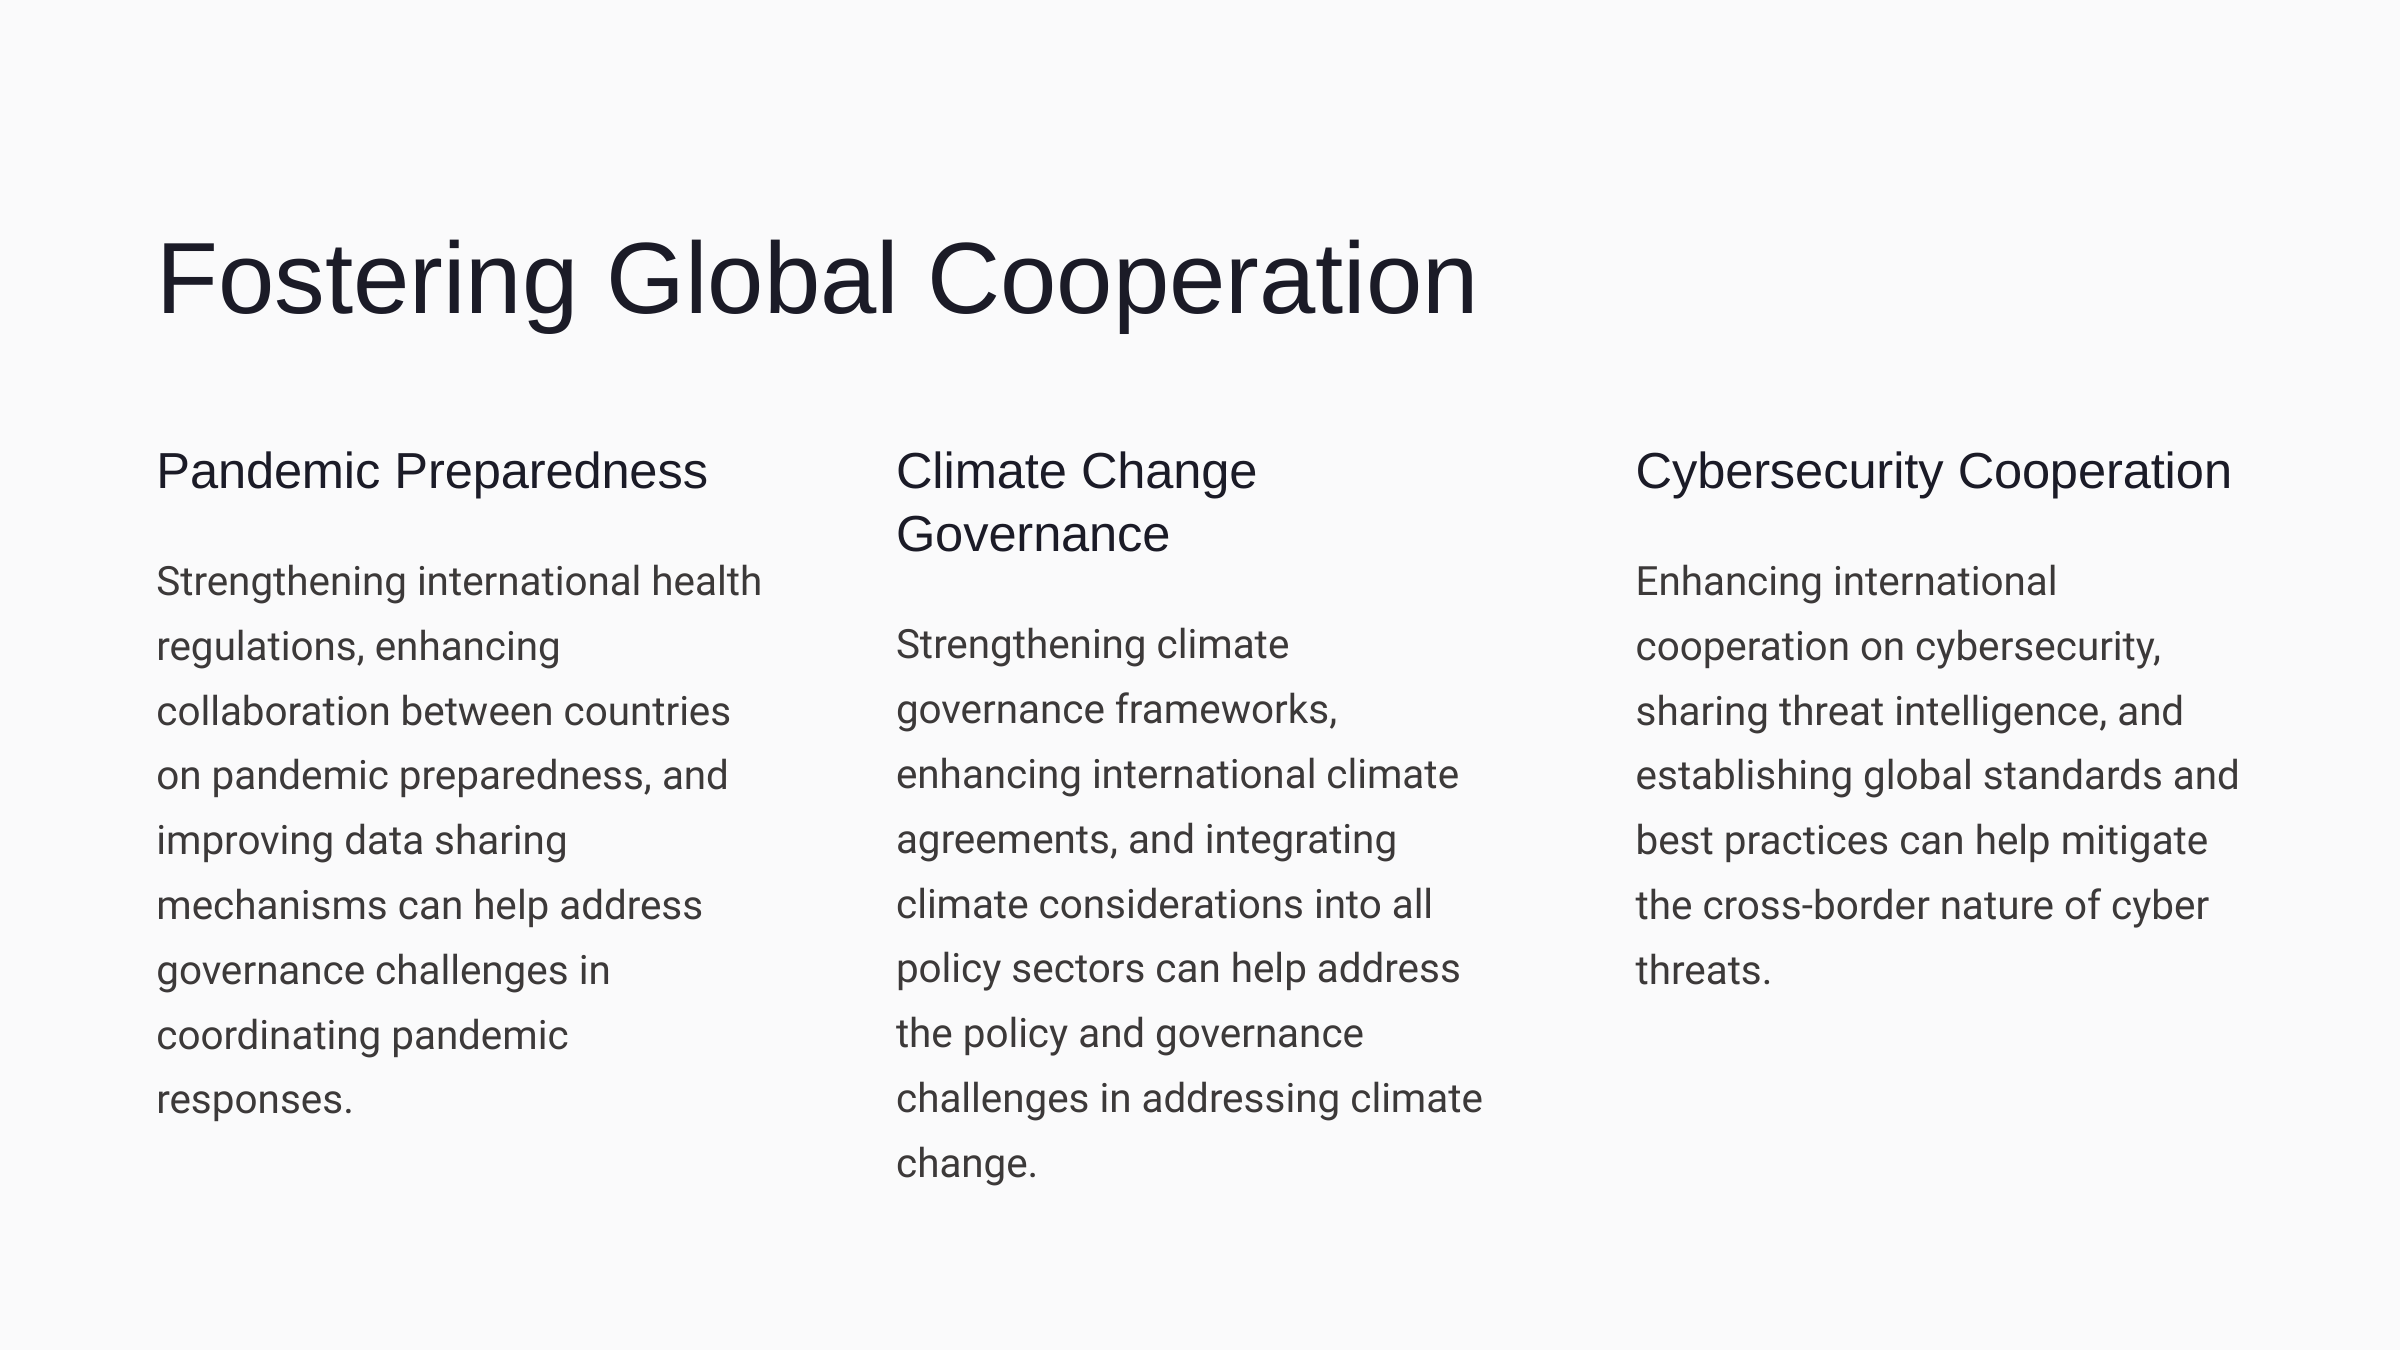

Fostering Global Cooperation
Pandemic Preparedness
Climate Change Governance
Cybersecurity Cooperation
Strengthening international health regulations, enhancing collaboration between countries on pandemic preparedness, and improving data sharing mechanisms can help address governance challenges in coordinating pandemic responses.
Enhancing international cooperation on cybersecurity, sharing threat intelligence, and establishing global standards and best practices can help mitigate the cross-border nature of cyber threats.
Strengthening climate governance frameworks, enhancing international climate agreements, and integrating climate considerations into all policy sectors can help address the policy and governance challenges in addressing climate change.